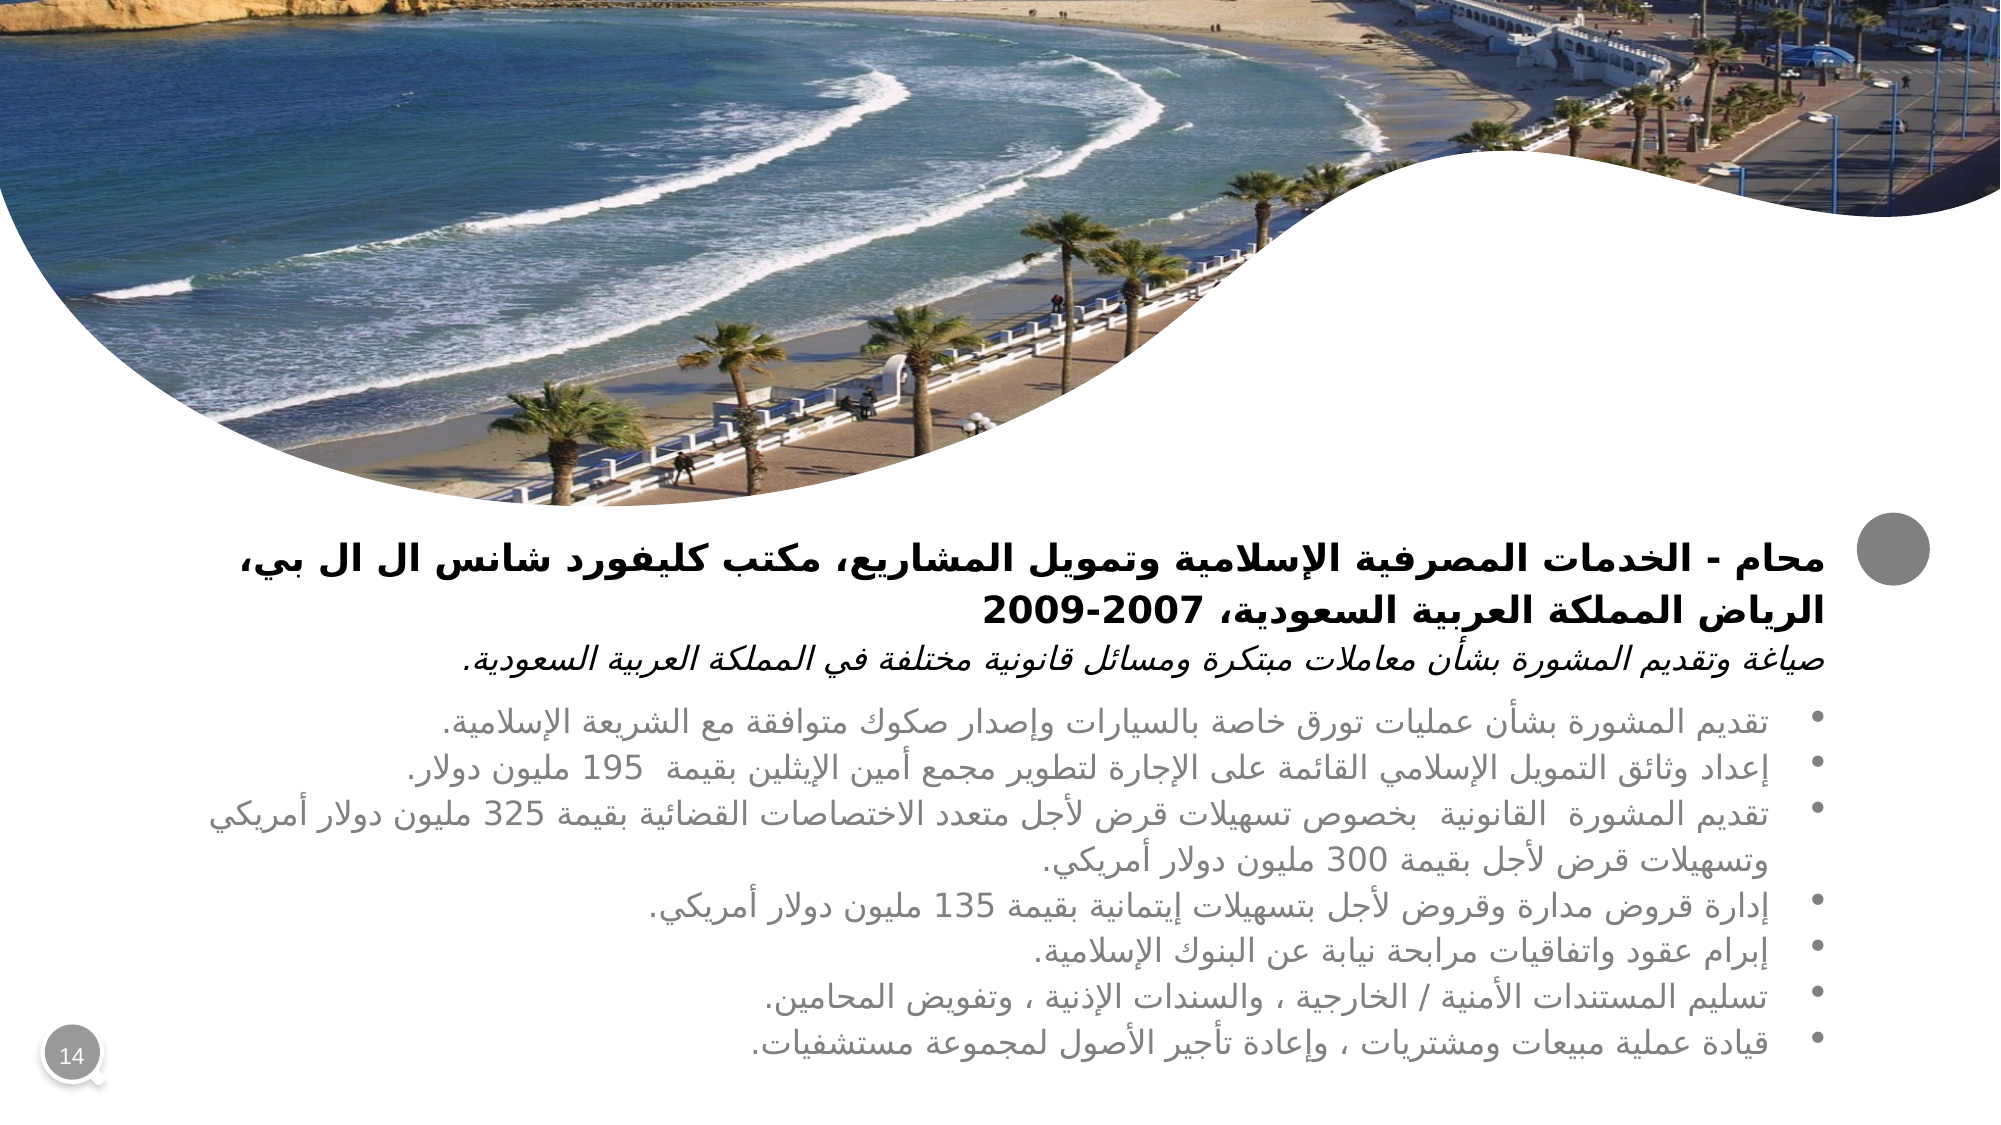

محام - الخدمات المصرفية الإسلامية وتمويل المشاريع، مكتب كليفورد شانس ال ال بي، الرياض المملكة العربية السعودية، 2007-2009
صياغة وتقديم المشورة بشأن معاملات مبتكرة ومسائل قانونية مختلفة في المملكة العربية السعودية.

تقديم المشورة بشأن عمليات تورق خاصة بالسيارات وإصدار صكوك متوافقة مع الشريعة الإسلامية.
إعداد وثائق التمويل الإسلامي القائمة على الإجارة لتطوير مجمع أمين الإيثلين بقيمة  195 مليون دولار.
تقديم المشورة  القانونية  بخصوص تسهيلات قرض لأجل متعدد الاختصاصات القضائية بقيمة 325 مليون دولار أمريكي وتسهيلات قرض لأجل بقيمة 300 مليون دولار أمريكي.
إدارة قروض مدارة وقروض لأجل بتسهيلات إيتمانية بقيمة 135 مليون دولار أمريكي.
إبرام عقود واتفاقيات مرابحة نيابة عن البنوك الإسلامية.
تسليم المستندات الأمنية / الخارجية ، والسندات الإذنية ، وتفويض المحامين.
قيادة عملية مبيعات ومشتريات ، وإعادة تأجير الأصول لمجموعة مستشفيات.

14